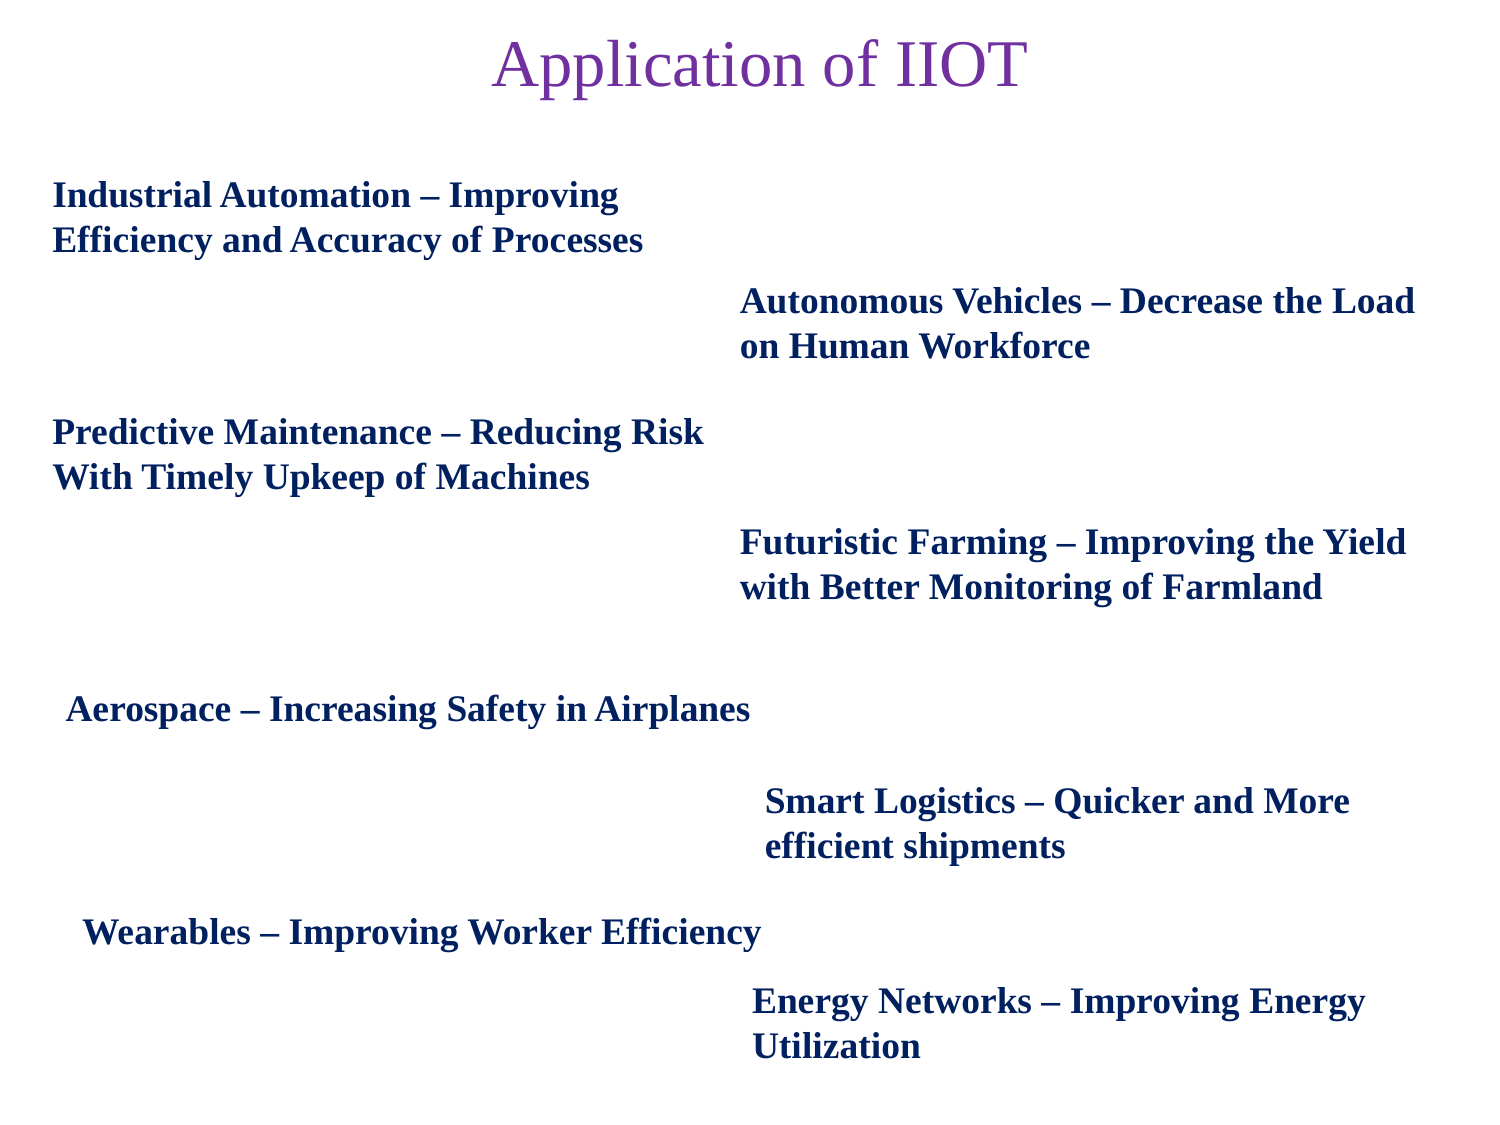

Application of IIOT
Industrial Automation – Improving Efficiency and Accuracy of Processes
Autonomous Vehicles – Decrease the Load on Human Workforce
Predictive Maintenance – Reducing Risk With Timely Upkeep of Machines
Futuristic Farming – Improving the Yield with Better Monitoring of Farmland
Aerospace – Increasing Safety in Airplanes
Smart Logistics – Quicker and More efficient shipments
Wearables – Improving Worker Efficiency
Energy Networks – Improving Energy Utilization